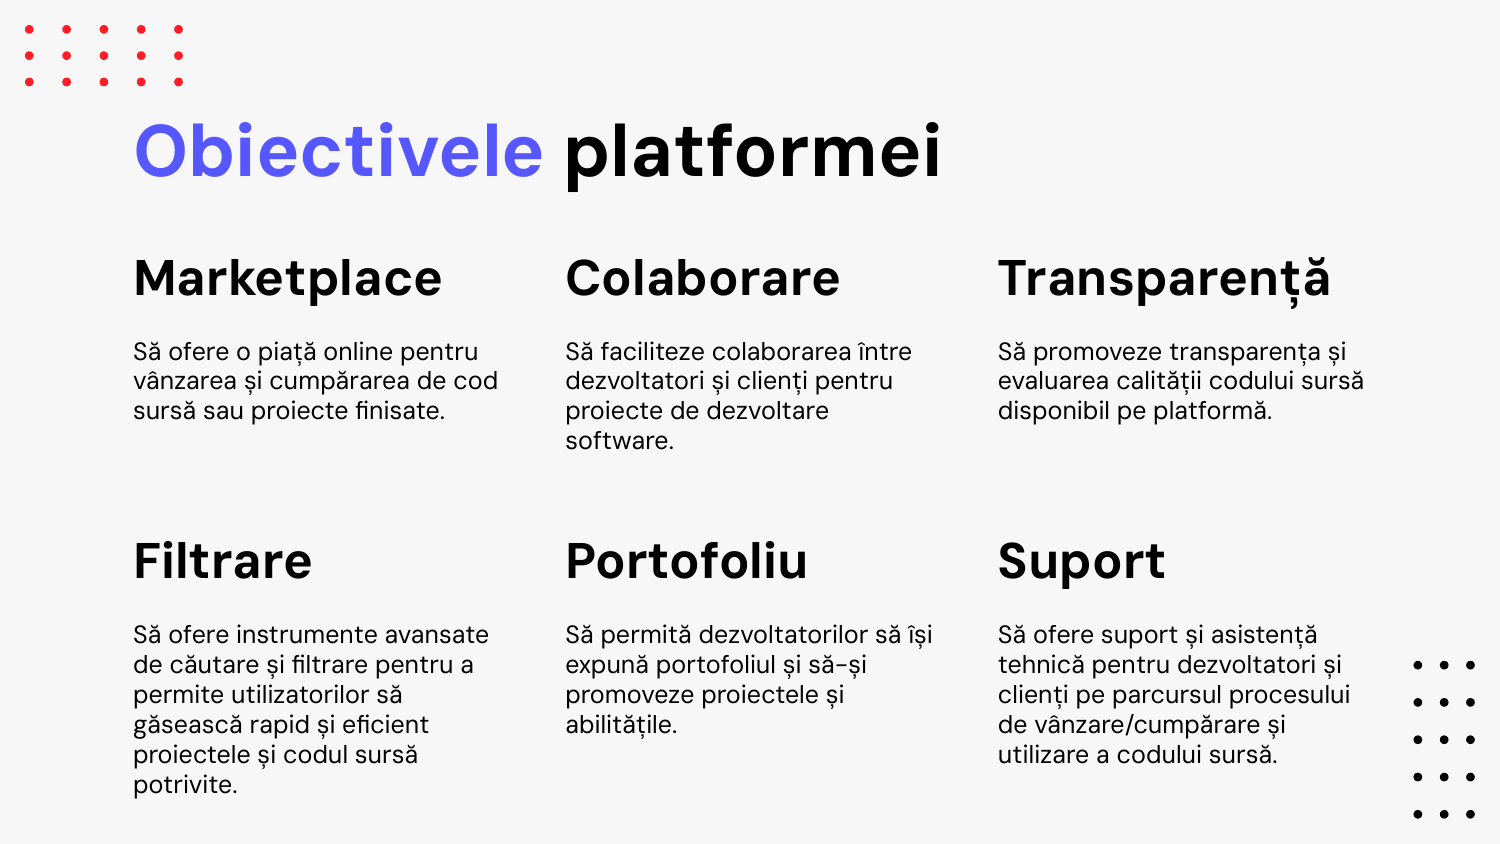

# Obiectivele platformei
Marketplace
Colaborare
Transparență
Să ofere o piață online pentru vânzarea și cumpărarea de cod sursă sau proiecte finisate.
Să faciliteze colaborarea între dezvoltatori și clienți pentru proiecte de dezvoltare software.
Să promoveze transparența și evaluarea calității codului sursă disponibil pe platformă.
Filtrare
Portofoliu
Suport
Să ofere instrumente avansate de căutare și filtrare pentru a permite utilizatorilor să găsească rapid și eficient proiectele și codul sursă potrivite.
Să permită dezvoltatorilor să își expună portofoliul și să-și promoveze proiectele și abilitățile.
Să ofere suport și asistență tehnică pentru dezvoltatori și clienți pe parcursul procesului de vânzare/cumpărare și utilizare a codului sursă.